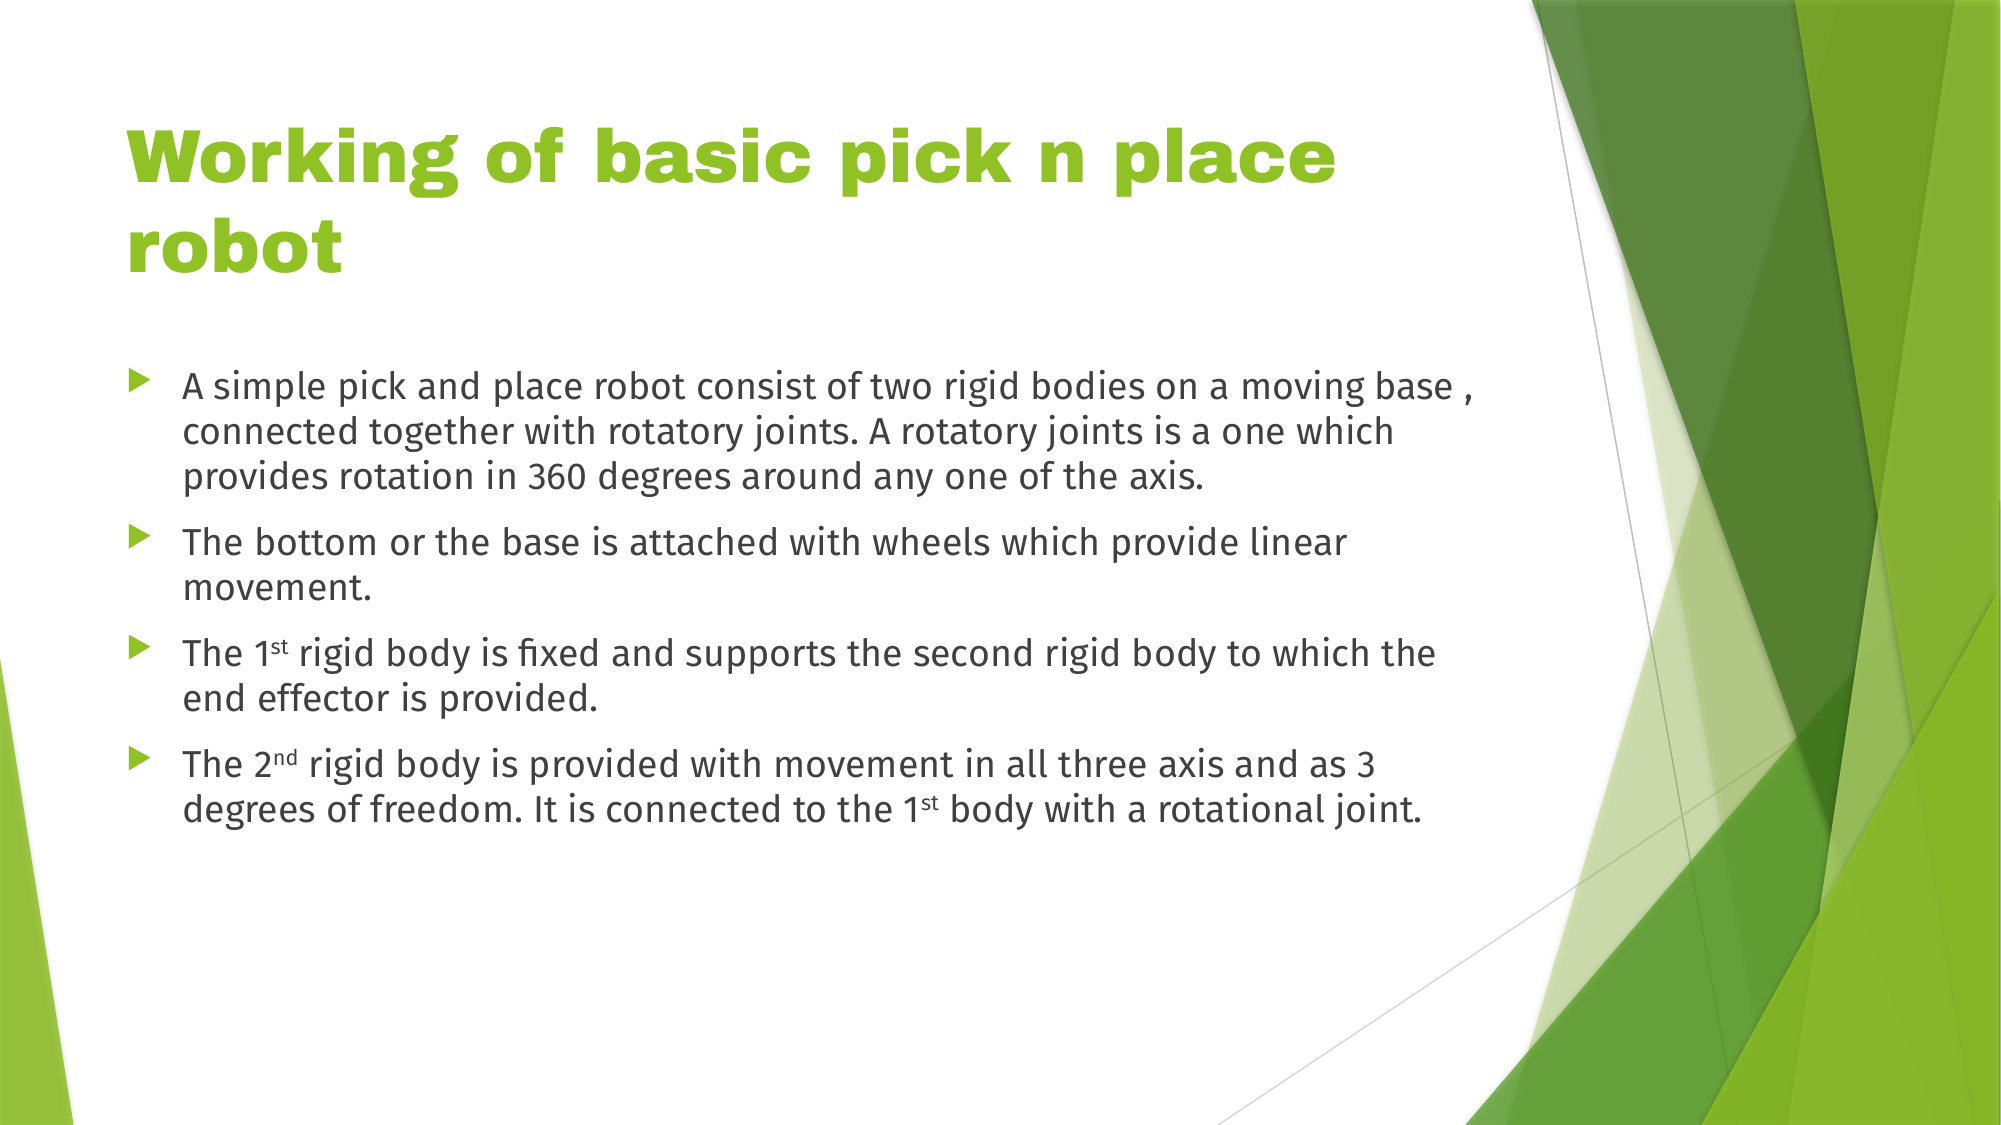

# Working of basic pick n place robot
A simple pick and place robot consist of two rigid bodies on a moving base , connected together with rotatory joints. A rotatory joints is a one which provides rotation in 360 degrees around any one of the axis.
The bottom or the base is attached with wheels which provide linear movement.
The 1st rigid body is fixed and supports the second rigid body to which the end effector is provided.
The 2nd rigid body is provided with movement in all three axis and as 3 degrees of freedom. It is connected to the 1st body with a rotational joint.